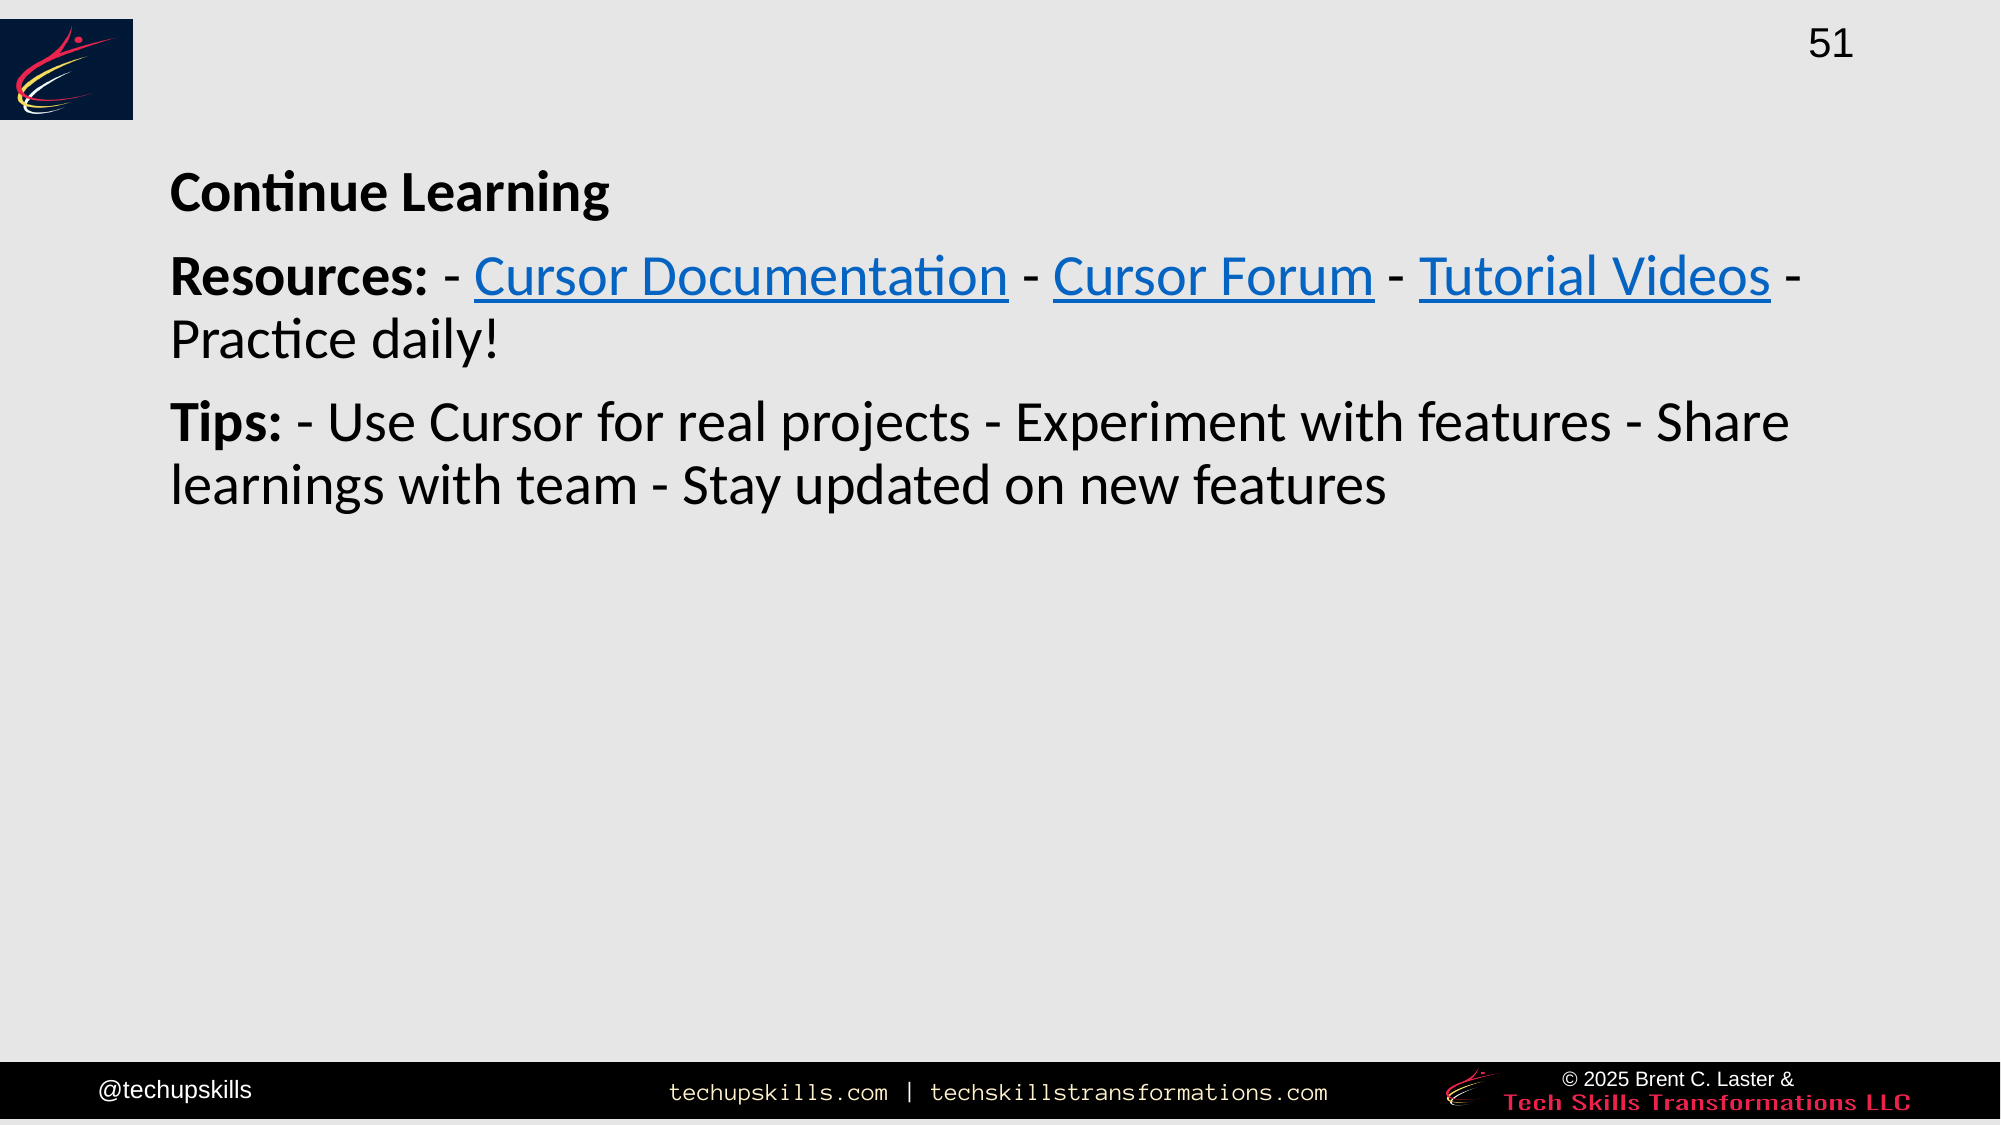

Continue Learning
Resources: - Cursor Documentation - Cursor Forum - Tutorial Videos - Practice daily!
Tips: - Use Cursor for real projects - Experiment with features - Share learnings with team - Stay updated on new features